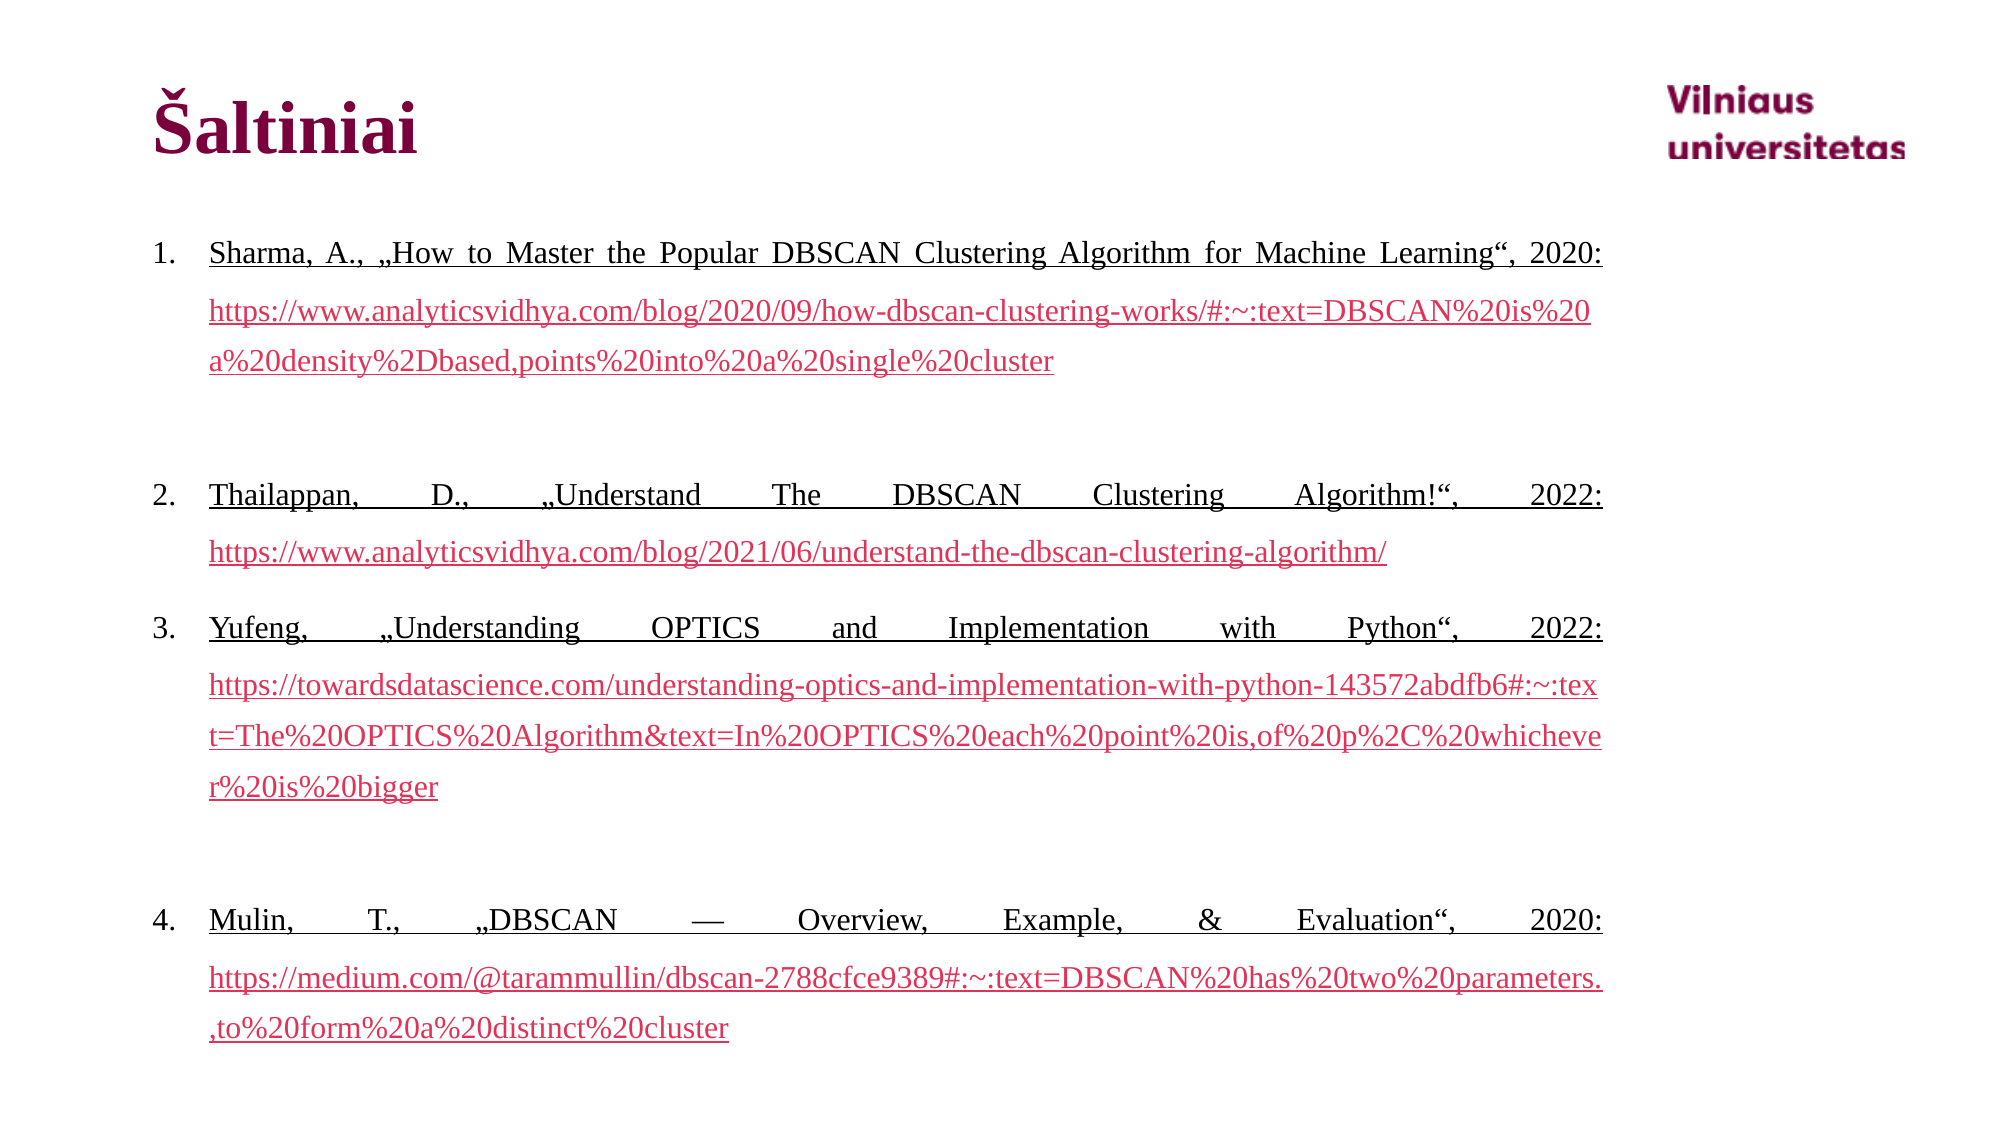

# Šaltiniai
Sharma, A., „How to Master the Popular DBSCAN Clustering Algorithm for Machine Learning“, 2020: https://www.analyticsvidhya.com/blog/2020/09/how-dbscan-clustering-works/#:~:text=DBSCAN%20is%20a%20density%2Dbased,points%20into%20a%20single%20cluster
Thailappan, D., „Understand The DBSCAN Clustering Algorithm!“, 2022: https://www.analyticsvidhya.com/blog/2021/06/understand-the-dbscan-clustering-algorithm/
Yufeng, „Understanding OPTICS and Implementation with Python“, 2022: https://towardsdatascience.com/understanding-optics-and-implementation-with-python-143572abdfb6#:~:text=The%20OPTICS%20Algorithm&text=In%20OPTICS%20each%20point%20is,of%20p%2C%20whichever%20is%20bigger
Mulin, T., „DBSCAN — Overview, Example, & Evaluation“, 2020: https://medium.com/@tarammullin/dbscan-2788cfce9389#:~:text=DBSCAN%20has%20two%20parameters.,to%20form%20a%20distinct%20cluster
https://uc-r.github.io/hc_clustering
https://uc-r.github.io/kmeans_clustering#gap